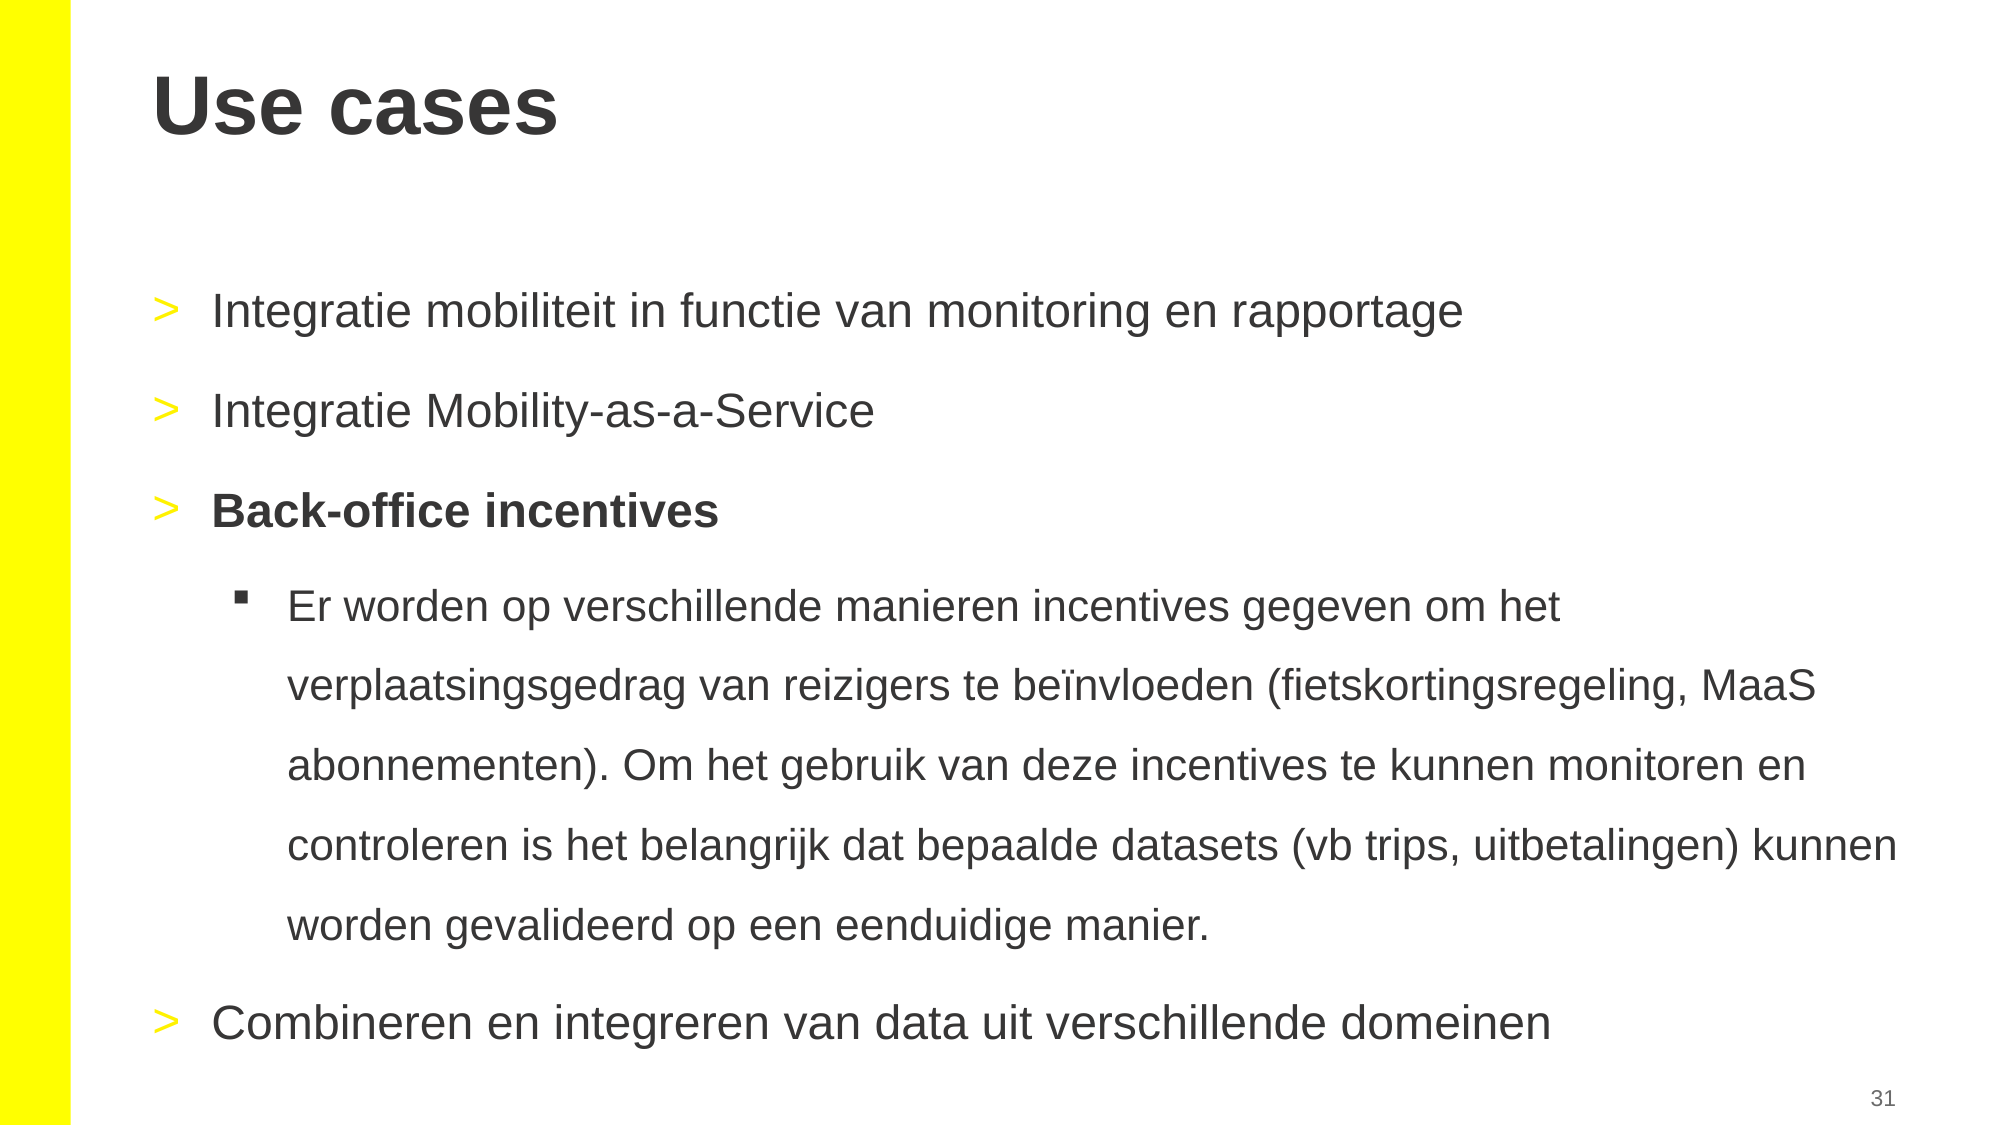

Use cases
Integratie mobiliteit in functie van monitoring en rapportage
Integratie Mobility-as-a-Service
Back-office incentives
Er worden op verschillende manieren incentives gegeven om het verplaatsingsgedrag van reizigers te beïnvloeden (fietskortingsregeling, MaaS abonnementen). Om het gebruik van deze incentives te kunnen monitoren en controleren is het belangrijk dat bepaalde datasets (vb trips, uitbetalingen) kunnen worden gevalideerd op een eenduidige manier.
Combineren en integreren van data uit verschillende domeinen
31